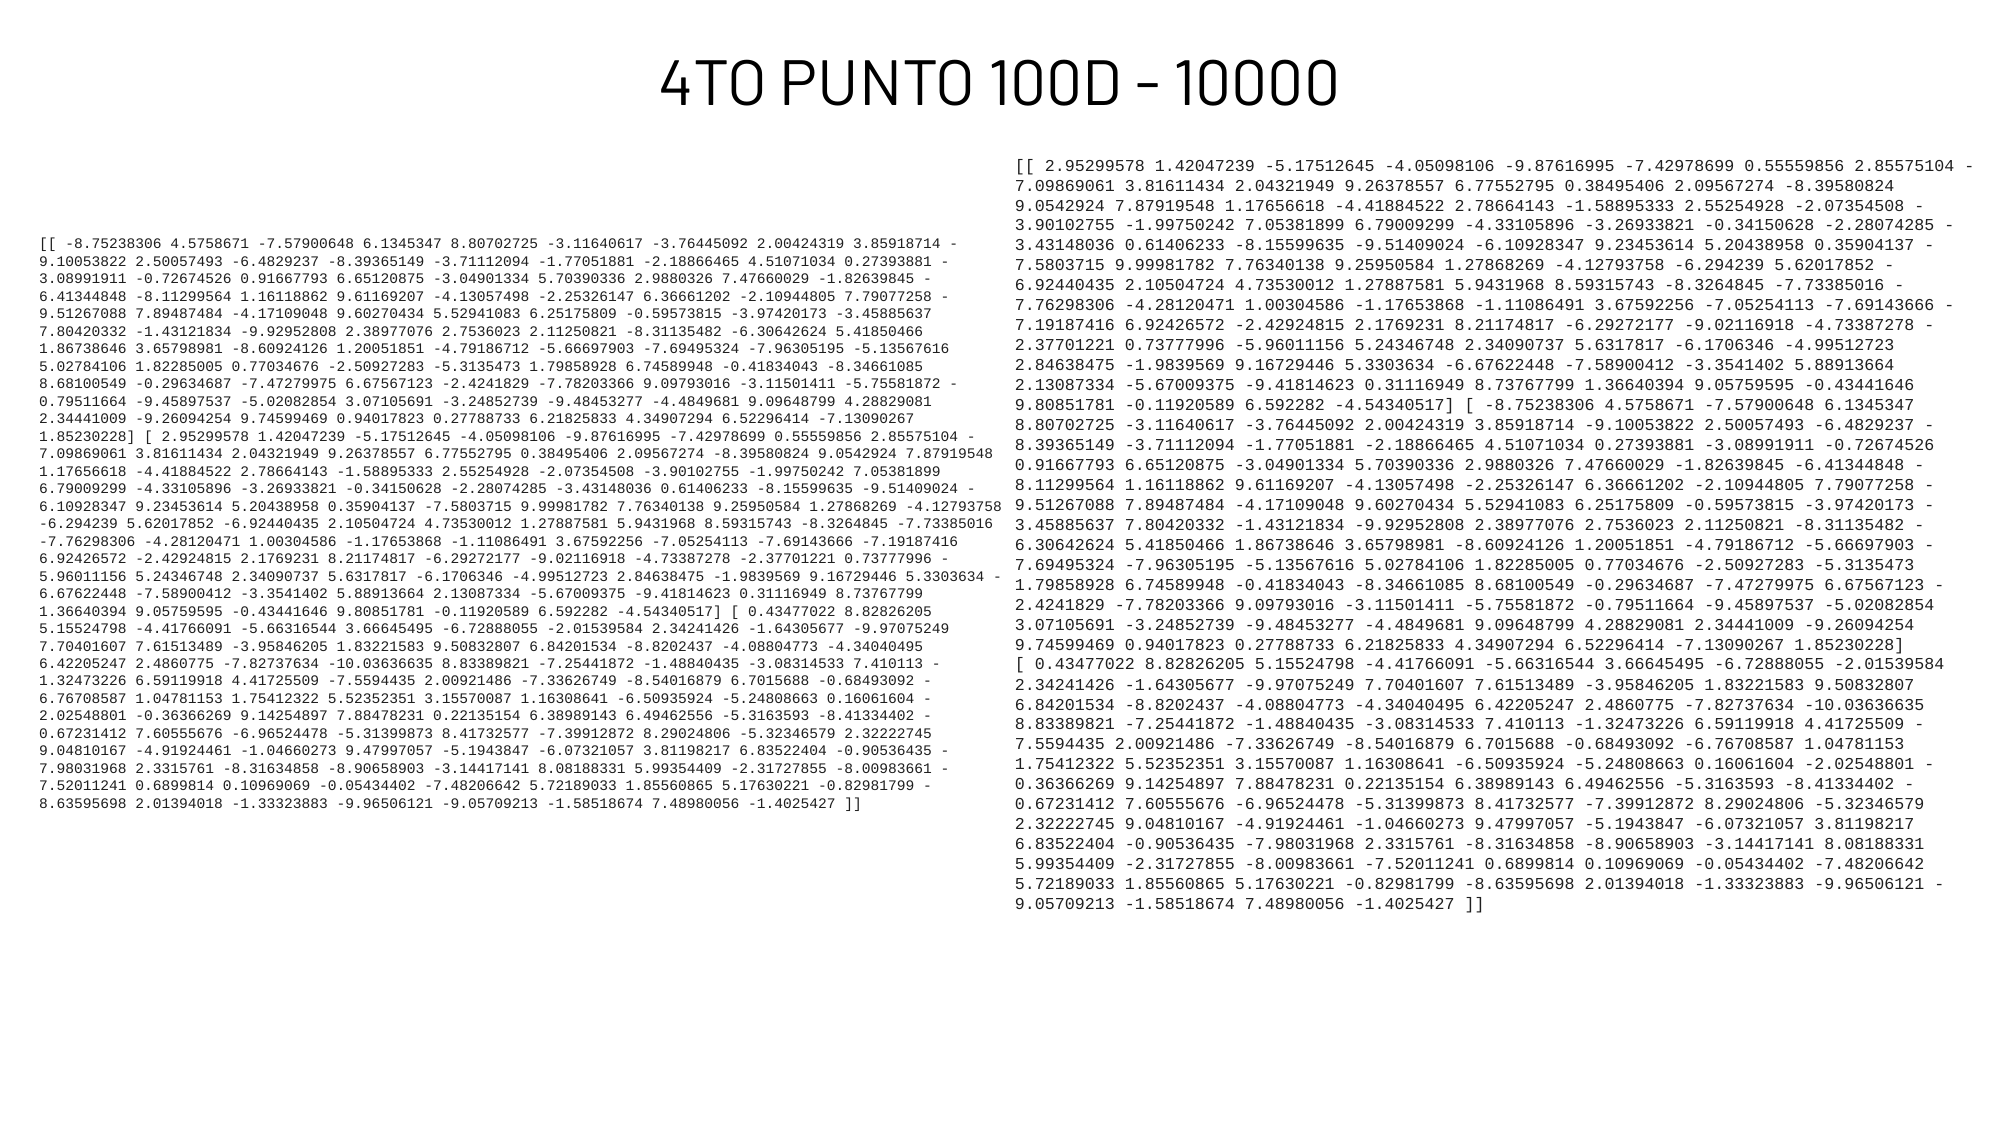

4TO PUNTO 100D - 10000
[[ 2.95299578 1.42047239 -5.17512645 -4.05098106 -9.87616995 -7.42978699 0.55559856 2.85575104 -7.09869061 3.81611434 2.04321949 9.26378557 6.77552795 0.38495406 2.09567274 -8.39580824 9.0542924 7.87919548 1.17656618 -4.41884522 2.78664143 -1.58895333 2.55254928 -2.07354508 -3.90102755 -1.99750242 7.05381899 6.79009299 -4.33105896 -3.26933821 -0.34150628 -2.28074285 -3.43148036 0.61406233 -8.15599635 -9.51409024 -6.10928347 9.23453614 5.20438958 0.35904137 -7.5803715 9.99981782 7.76340138 9.25950584 1.27868269 -4.12793758 -6.294239 5.62017852 -6.92440435 2.10504724 4.73530012 1.27887581 5.9431968 8.59315743 -8.3264845 -7.73385016 -7.76298306 -4.28120471 1.00304586 -1.17653868 -1.11086491 3.67592256 -7.05254113 -7.69143666 -7.19187416 6.92426572 -2.42924815 2.1769231 8.21174817 -6.29272177 -9.02116918 -4.73387278 -2.37701221 0.73777996 -5.96011156 5.24346748 2.34090737 5.6317817 -6.1706346 -4.99512723 2.84638475 -1.9839569 9.16729446 5.3303634 -6.67622448 -7.58900412 -3.3541402 5.88913664 2.13087334 -5.67009375 -9.41814623 0.31116949 8.73767799 1.36640394 9.05759595 -0.43441646 9.80851781 -0.11920589 6.592282 -4.54340517] [ -8.75238306 4.5758671 -7.57900648 6.1345347 8.80702725 -3.11640617 -3.76445092 2.00424319 3.85918714 -9.10053822 2.50057493 -6.4829237 -8.39365149 -3.71112094 -1.77051881 -2.18866465 4.51071034 0.27393881 -3.08991911 -0.72674526 0.91667793 6.65120875 -3.04901334 5.70390336 2.9880326 7.47660029 -1.82639845 -6.41344848 -8.11299564 1.16118862 9.61169207 -4.13057498 -2.25326147 6.36661202 -2.10944805 7.79077258 -9.51267088 7.89487484 -4.17109048 9.60270434 5.52941083 6.25175809 -0.59573815 -3.97420173 -3.45885637 7.80420332 -1.43121834 -9.92952808 2.38977076 2.7536023 2.11250821 -8.31135482 -6.30642624 5.41850466 1.86738646 3.65798981 -8.60924126 1.20051851 -4.79186712 -5.66697903 -7.69495324 -7.96305195 -5.13567616 5.02784106 1.82285005 0.77034676 -2.50927283 -5.3135473 1.79858928 6.74589948 -0.41834043 -8.34661085 8.68100549 -0.29634687 -7.47279975 6.67567123 -2.4241829 -7.78203366 9.09793016 -3.11501411 -5.75581872 -0.79511664 -9.45897537 -5.02082854 3.07105691 -3.24852739 -9.48453277 -4.4849681 9.09648799 4.28829081 2.34441009 -9.26094254 9.74599469 0.94017823 0.27788733 6.21825833 4.34907294 6.52296414 -7.13090267 1.85230228] [ 0.43477022 8.82826205 5.15524798 -4.41766091 -5.66316544 3.66645495 -6.72888055 -2.01539584 2.34241426 -1.64305677 -9.97075249 7.70401607 7.61513489 -3.95846205 1.83221583 9.50832807 6.84201534 -8.8202437 -4.08804773 -4.34040495 6.42205247 2.4860775 -7.82737634 -10.03636635 8.83389821 -7.25441872 -1.48840435 -3.08314533 7.410113 -1.32473226 6.59119918 4.41725509 -7.5594435 2.00921486 -7.33626749 -8.54016879 6.7015688 -0.68493092 -6.76708587 1.04781153 1.75412322 5.52352351 3.15570087 1.16308641 -6.50935924 -5.24808663 0.16061604 -2.02548801 -0.36366269 9.14254897 7.88478231 0.22135154 6.38989143 6.49462556 -5.3163593 -8.41334402 -0.67231412 7.60555676 -6.96524478 -5.31399873 8.41732577 -7.39912872 8.29024806 -5.32346579 2.32222745 9.04810167 -4.91924461 -1.04660273 9.47997057 -5.1943847 -6.07321057 3.81198217 6.83522404 -0.90536435 -7.98031968 2.3315761 -8.31634858 -8.90658903 -3.14417141 8.08188331 5.99354409 -2.31727855 -8.00983661 -7.52011241 0.6899814 0.10969069 -0.05434402 -7.48206642 5.72189033 1.85560865 5.17630221 -0.82981799 -8.63595698 2.01394018 -1.33323883 -9.96506121 -9.05709213 -1.58518674 7.48980056 -1.4025427 ]]
[[ -8.75238306 4.5758671 -7.57900648 6.1345347 8.80702725 -3.11640617 -3.76445092 2.00424319 3.85918714 -9.10053822 2.50057493 -6.4829237 -8.39365149 -3.71112094 -1.77051881 -2.18866465 4.51071034 0.27393881 -3.08991911 -0.72674526 0.91667793 6.65120875 -3.04901334 5.70390336 2.9880326 7.47660029 -1.82639845 -6.41344848 -8.11299564 1.16118862 9.61169207 -4.13057498 -2.25326147 6.36661202 -2.10944805 7.79077258 -9.51267088 7.89487484 -4.17109048 9.60270434 5.52941083 6.25175809 -0.59573815 -3.97420173 -3.45885637 7.80420332 -1.43121834 -9.92952808 2.38977076 2.7536023 2.11250821 -8.31135482 -6.30642624 5.41850466 1.86738646 3.65798981 -8.60924126 1.20051851 -4.79186712 -5.66697903 -7.69495324 -7.96305195 -5.13567616 5.02784106 1.82285005 0.77034676 -2.50927283 -5.3135473 1.79858928 6.74589948 -0.41834043 -8.34661085 8.68100549 -0.29634687 -7.47279975 6.67567123 -2.4241829 -7.78203366 9.09793016 -3.11501411 -5.75581872 -0.79511664 -9.45897537 -5.02082854 3.07105691 -3.24852739 -9.48453277 -4.4849681 9.09648799 4.28829081 2.34441009 -9.26094254 9.74599469 0.94017823 0.27788733 6.21825833 4.34907294 6.52296414 -7.13090267 1.85230228] [ 2.95299578 1.42047239 -5.17512645 -4.05098106 -9.87616995 -7.42978699 0.55559856 2.85575104 -7.09869061 3.81611434 2.04321949 9.26378557 6.77552795 0.38495406 2.09567274 -8.39580824 9.0542924 7.87919548 1.17656618 -4.41884522 2.78664143 -1.58895333 2.55254928 -2.07354508 -3.90102755 -1.99750242 7.05381899 6.79009299 -4.33105896 -3.26933821 -0.34150628 -2.28074285 -3.43148036 0.61406233 -8.15599635 -9.51409024 -6.10928347 9.23453614 5.20438958 0.35904137 -7.5803715 9.99981782 7.76340138 9.25950584 1.27868269 -4.12793758 -6.294239 5.62017852 -6.92440435 2.10504724 4.73530012 1.27887581 5.9431968 8.59315743 -8.3264845 -7.73385016 -7.76298306 -4.28120471 1.00304586 -1.17653868 -1.11086491 3.67592256 -7.05254113 -7.69143666 -7.19187416 6.92426572 -2.42924815 2.1769231 8.21174817 -6.29272177 -9.02116918 -4.73387278 -2.37701221 0.73777996 -5.96011156 5.24346748 2.34090737 5.6317817 -6.1706346 -4.99512723 2.84638475 -1.9839569 9.16729446 5.3303634 -6.67622448 -7.58900412 -3.3541402 5.88913664 2.13087334 -5.67009375 -9.41814623 0.31116949 8.73767799 1.36640394 9.05759595 -0.43441646 9.80851781 -0.11920589 6.592282 -4.54340517] [ 0.43477022 8.82826205 5.15524798 -4.41766091 -5.66316544 3.66645495 -6.72888055 -2.01539584 2.34241426 -1.64305677 -9.97075249 7.70401607 7.61513489 -3.95846205 1.83221583 9.50832807 6.84201534 -8.8202437 -4.08804773 -4.34040495 6.42205247 2.4860775 -7.82737634 -10.03636635 8.83389821 -7.25441872 -1.48840435 -3.08314533 7.410113 -1.32473226 6.59119918 4.41725509 -7.5594435 2.00921486 -7.33626749 -8.54016879 6.7015688 -0.68493092 -6.76708587 1.04781153 1.75412322 5.52352351 3.15570087 1.16308641 -6.50935924 -5.24808663 0.16061604 -2.02548801 -0.36366269 9.14254897 7.88478231 0.22135154 6.38989143 6.49462556 -5.3163593 -8.41334402 -0.67231412 7.60555676 -6.96524478 -5.31399873 8.41732577 -7.39912872 8.29024806 -5.32346579 2.32222745 9.04810167 -4.91924461 -1.04660273 9.47997057 -5.1943847 -6.07321057 3.81198217 6.83522404 -0.90536435 -7.98031968 2.3315761 -8.31634858 -8.90658903 -3.14417141 8.08188331 5.99354409 -2.31727855 -8.00983661 -7.52011241 0.6899814 0.10969069 -0.05434402 -7.48206642 5.72189033 1.85560865 5.17630221 -0.82981799 -8.63595698 2.01394018 -1.33323883 -9.96506121 -9.05709213 -1.58518674 7.48980056 -1.4025427 ]]